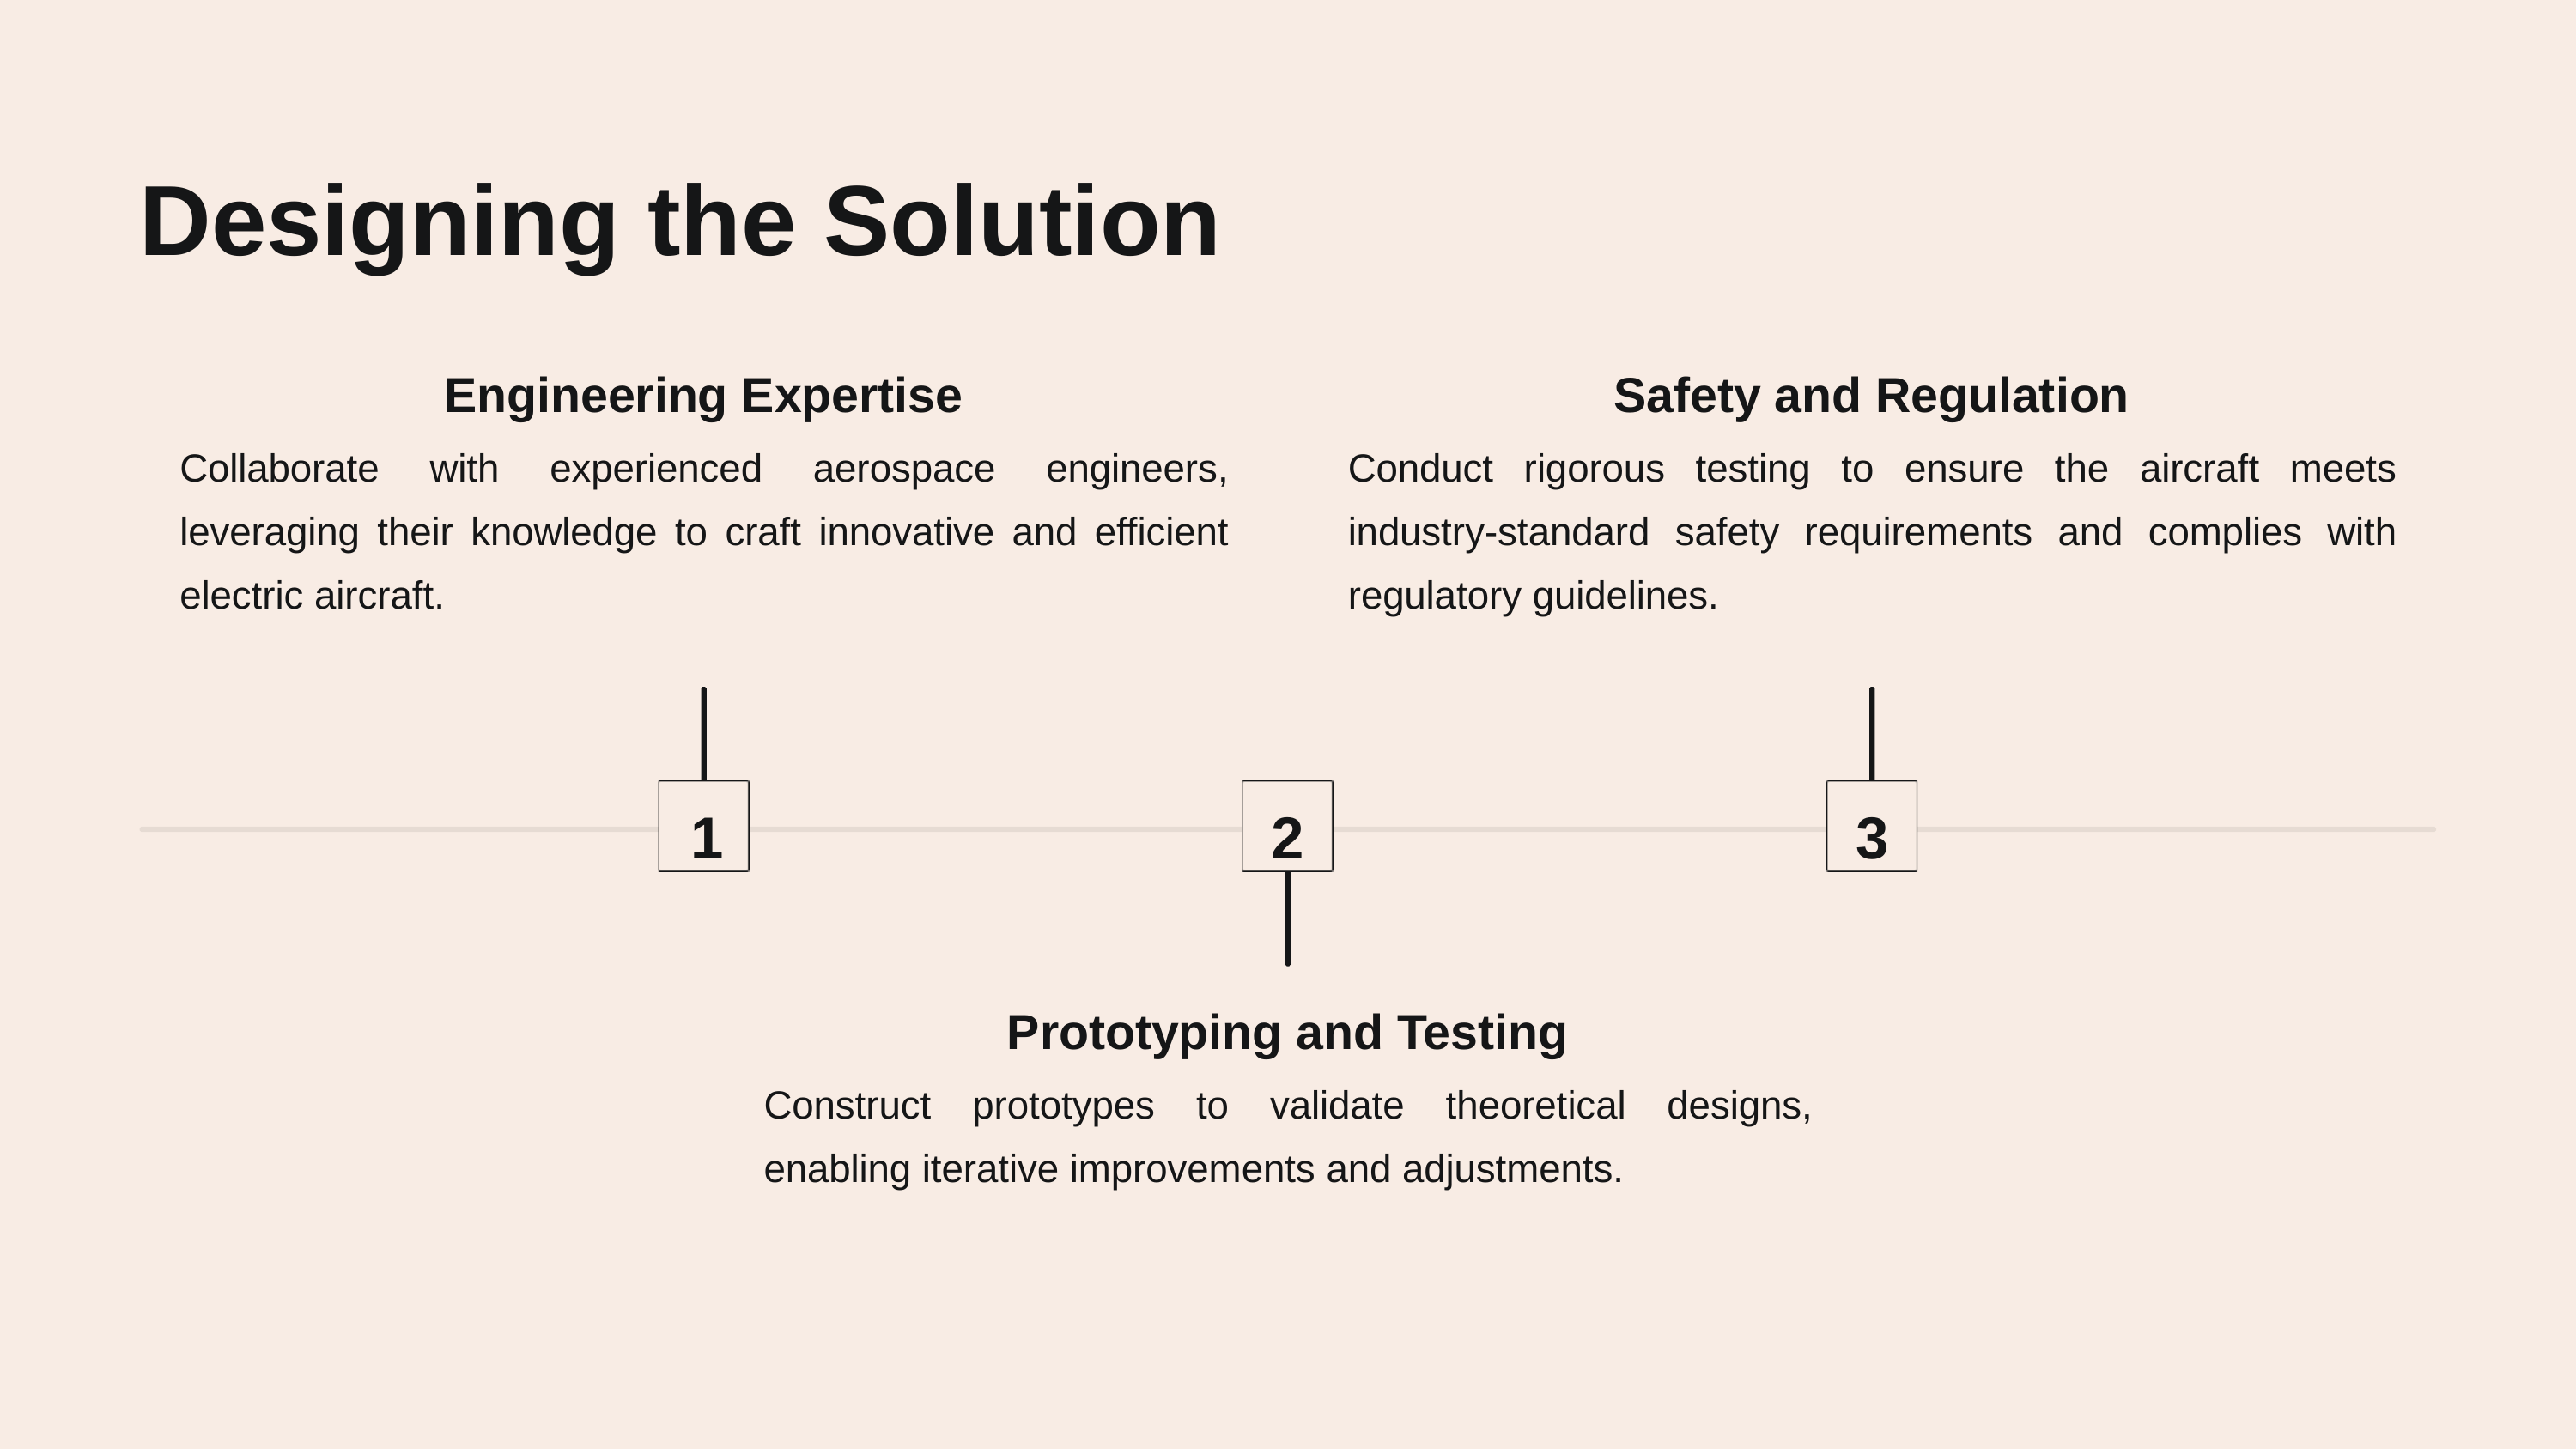

Designing the Solution
Engineering Expertise
Safety and Regulation
Collaborate with experienced aerospace engineers, leveraging their knowledge to craft innovative and efficient electric aircraft.
Conduct rigorous testing to ensure the aircraft meets industry-standard safety requirements and complies with regulatory guidelines.

1
2
3

Prototyping and Testing
Construct prototypes to validate theoretical designs, enabling iterative improvements and adjustments.